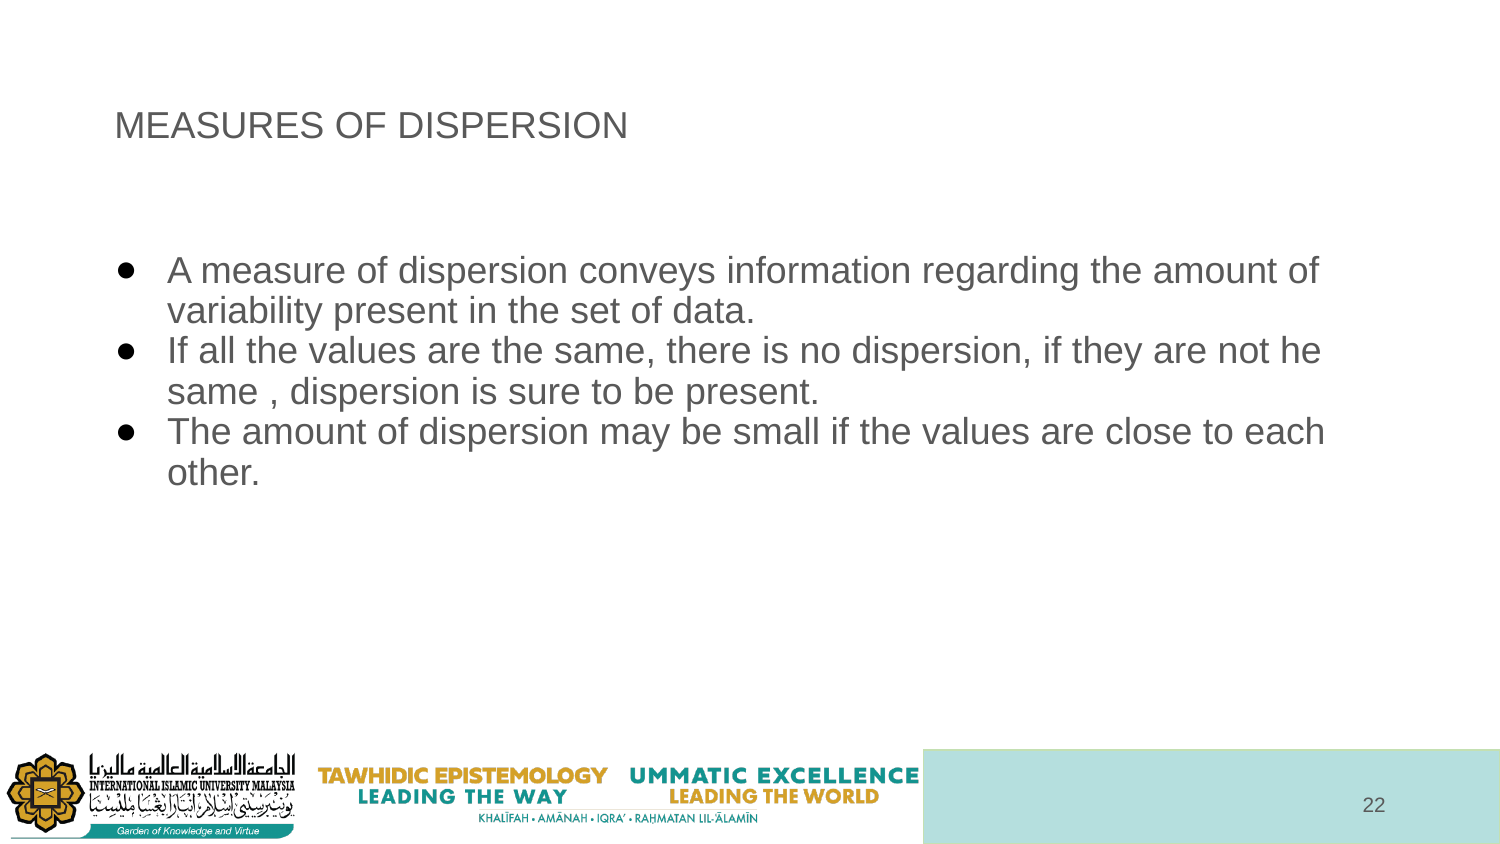

# MEASURES OF DISPERSION
A measure of dispersion conveys information regarding the amount of variability present in the set of data.
If all the values are the same, there is no dispersion, if they are not he same , dispersion is sure to be present.
The amount of dispersion may be small if the values are close to each other.
22